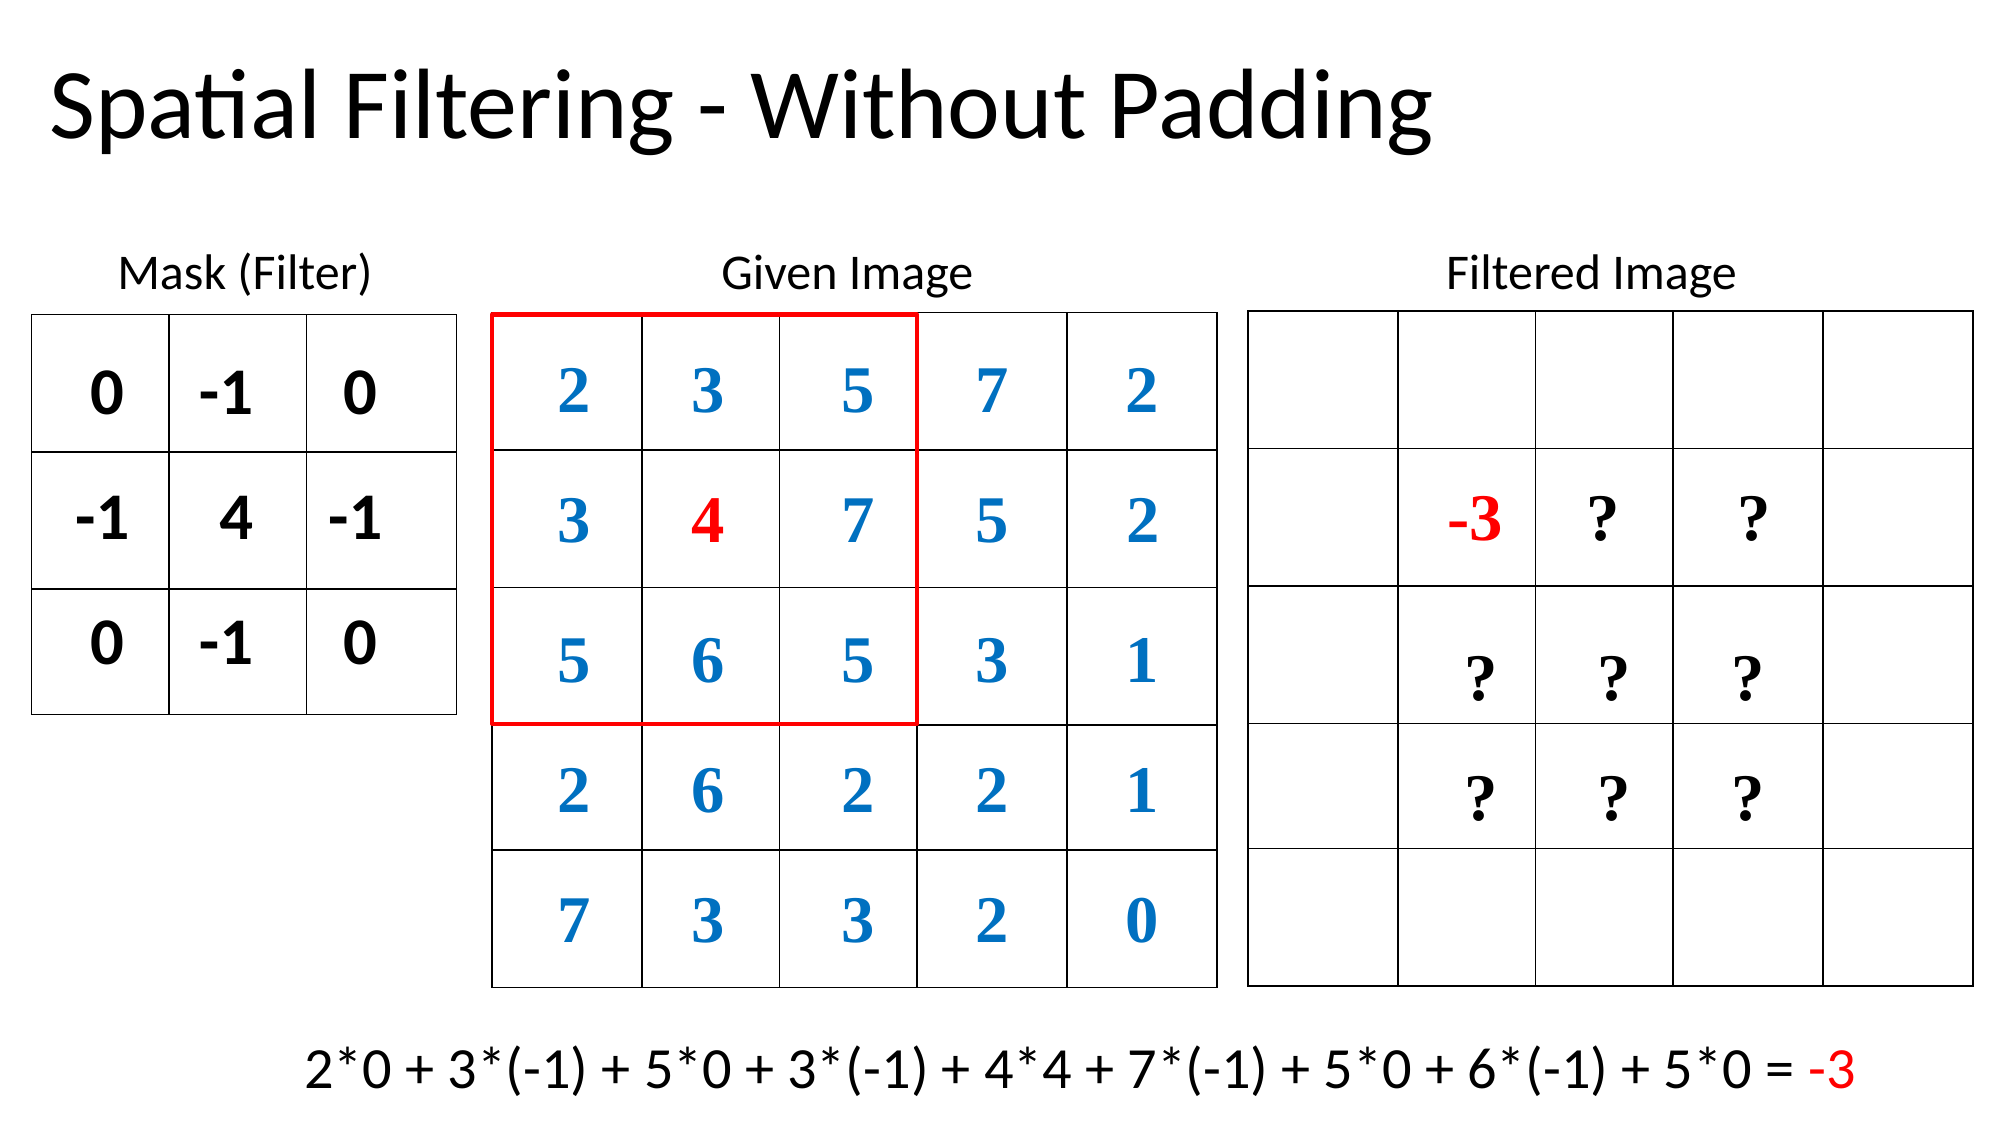

Spatial Filtering - Without Padding
Mask (Filter)                               Given Image                                          Filtered Image

           -3     ?       ?

            ?      ?      ?

            ?      ?      ?

   2      3       5      7       2

   3      4       7      5       2

   5      6       5      3       1

   2      6       2      2       1

   7      3       3      2       0

 0     -1      0

-1      4     -1

 0     -1      0

2*0 + 3*(-1) + 5*0 + 3*(-1) + 4*4 + 7*(-1) + 5*0 + 6*(-1) + 5*0 = -3